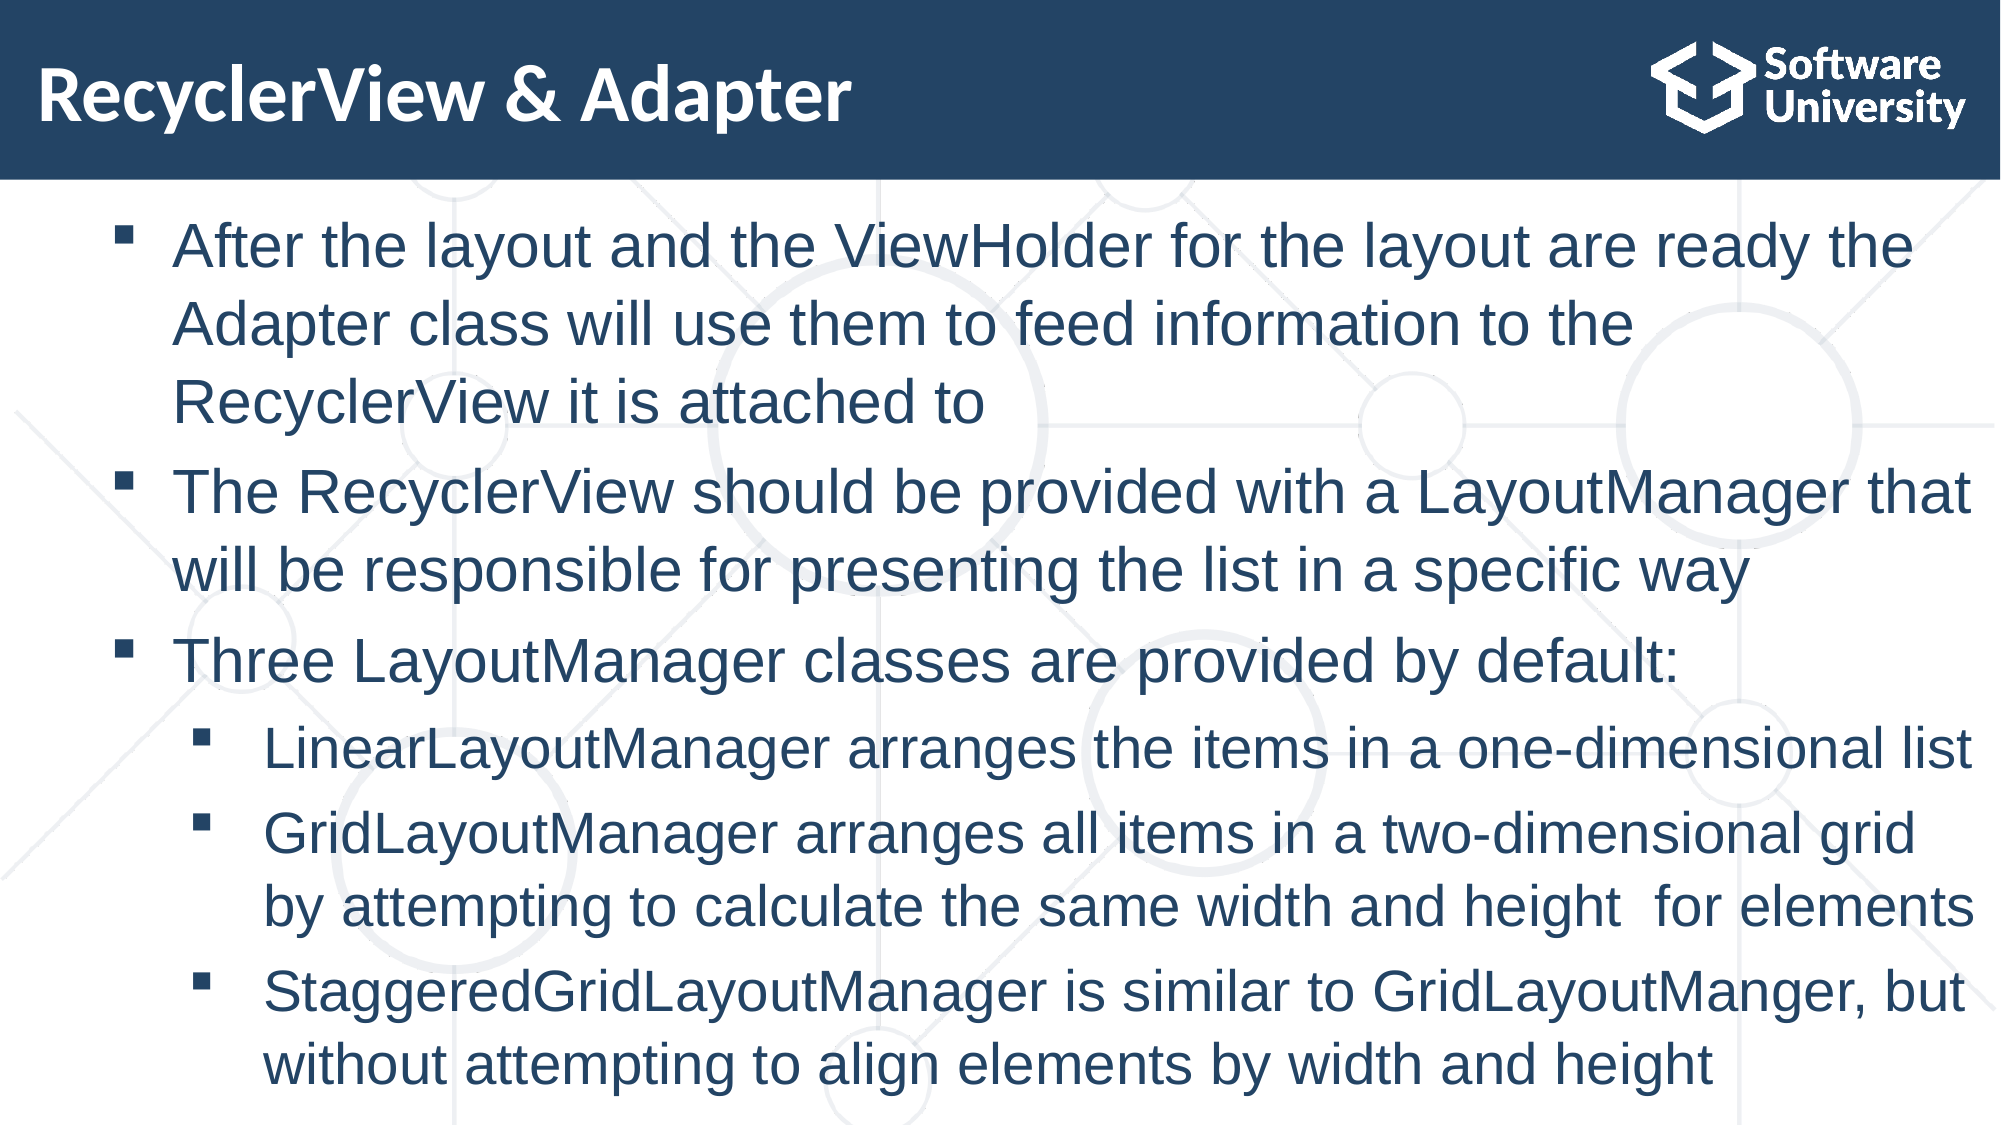

# RecyclerView & Adapter
After the layout and the ViewHolder for the layout are ready the Adapter class will use them to feed information to the RecyclerView it is attached to
The RecyclerView should be provided with a LayoutManager that will be responsible for presenting the list in a specific way
Three LayoutManager classes are provided by default:
LinearLayoutManager arranges the items in a one-dimensional list
GridLayoutManager arranges all items in a two-dimensional grid by attempting to calculate the same width and height  for elements
StaggeredGridLayoutManager is similar to GridLayoutManger, but without attempting to align elements by width and height